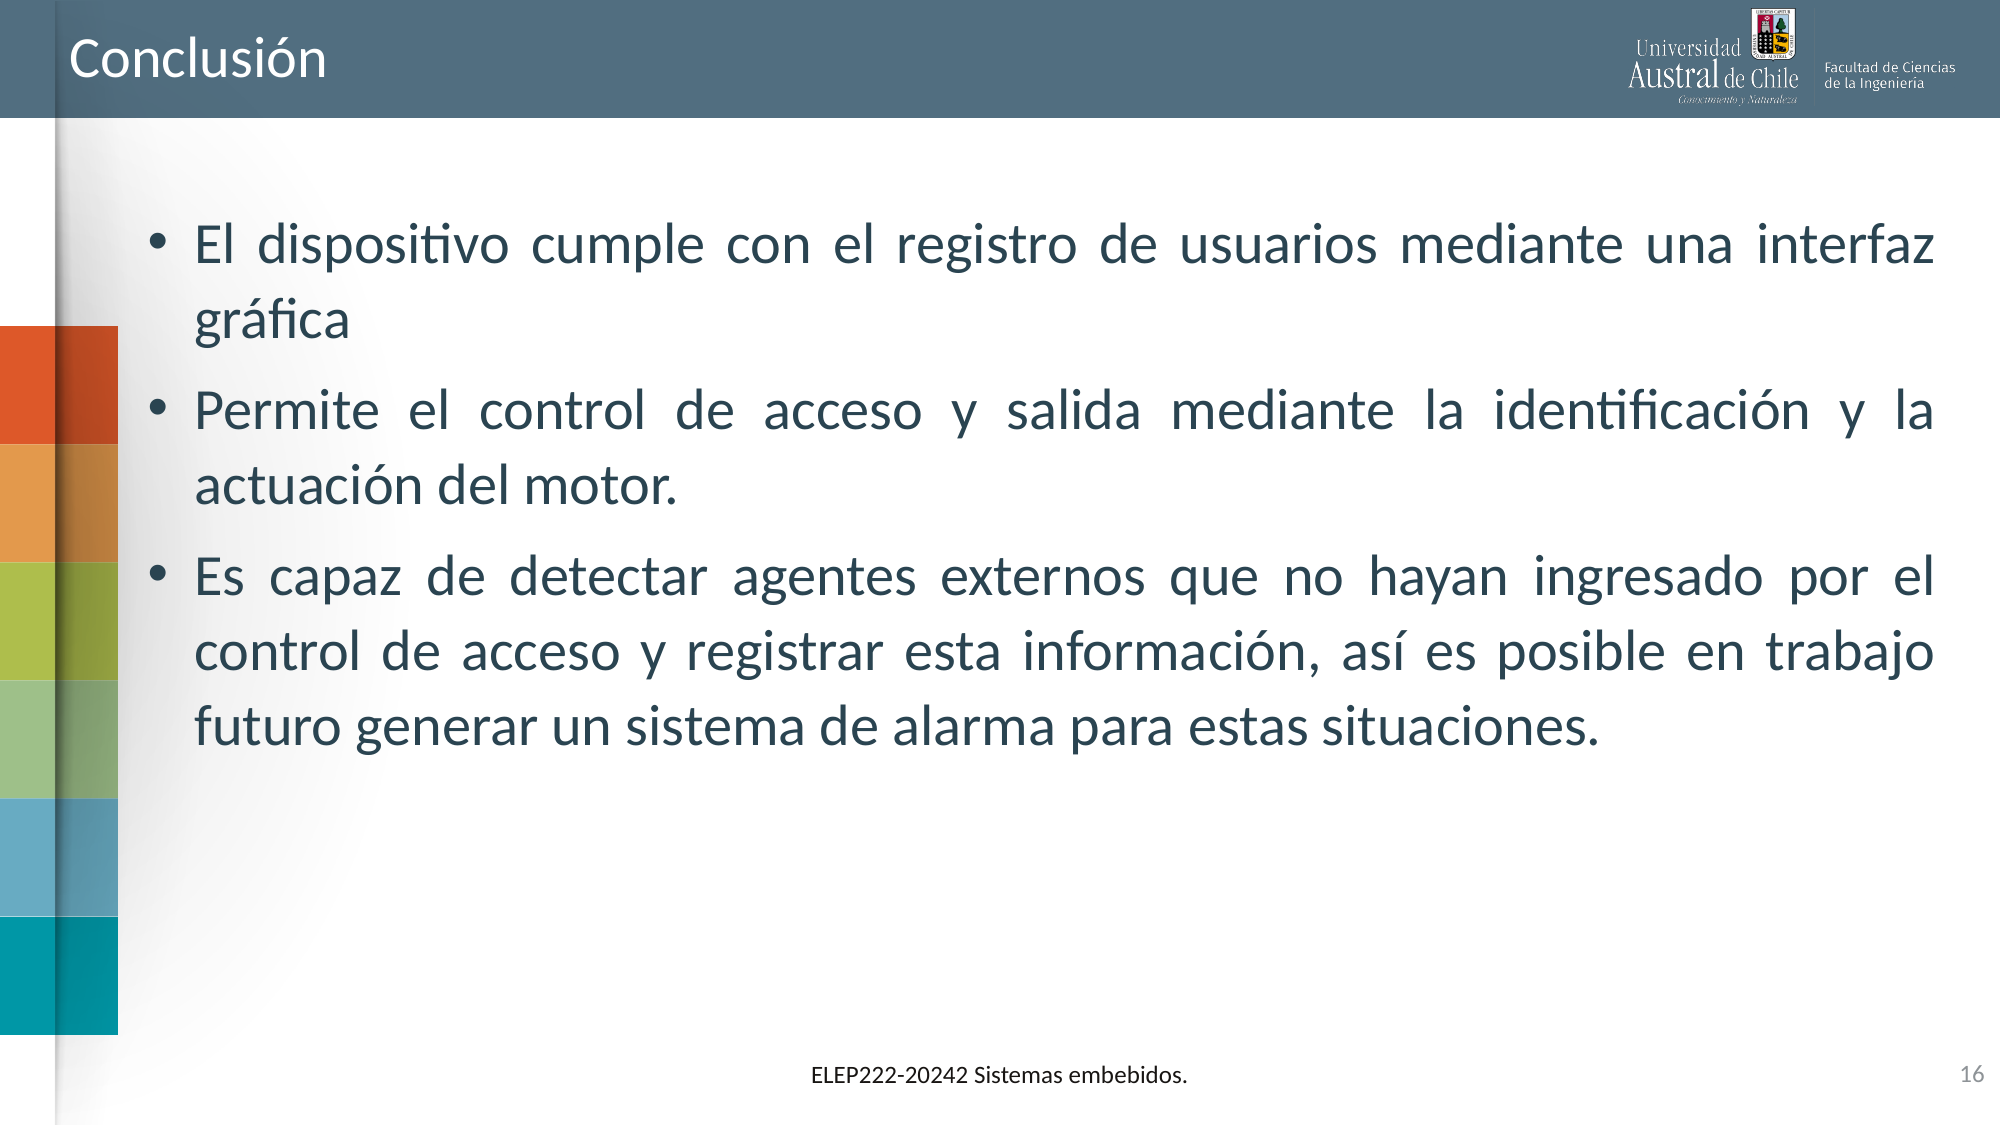

# Conclusión
El dispositivo cumple con el registro de usuarios mediante una interfaz gráfica
Permite el control de acceso y salida mediante la identificación y la actuación del motor.
Es capaz de detectar agentes externos que no hayan ingresado por el control de acceso y registrar esta información, así es posible en trabajo futuro generar un sistema de alarma para estas situaciones.

16
ELEP222-20242 Sistemas embebidos.